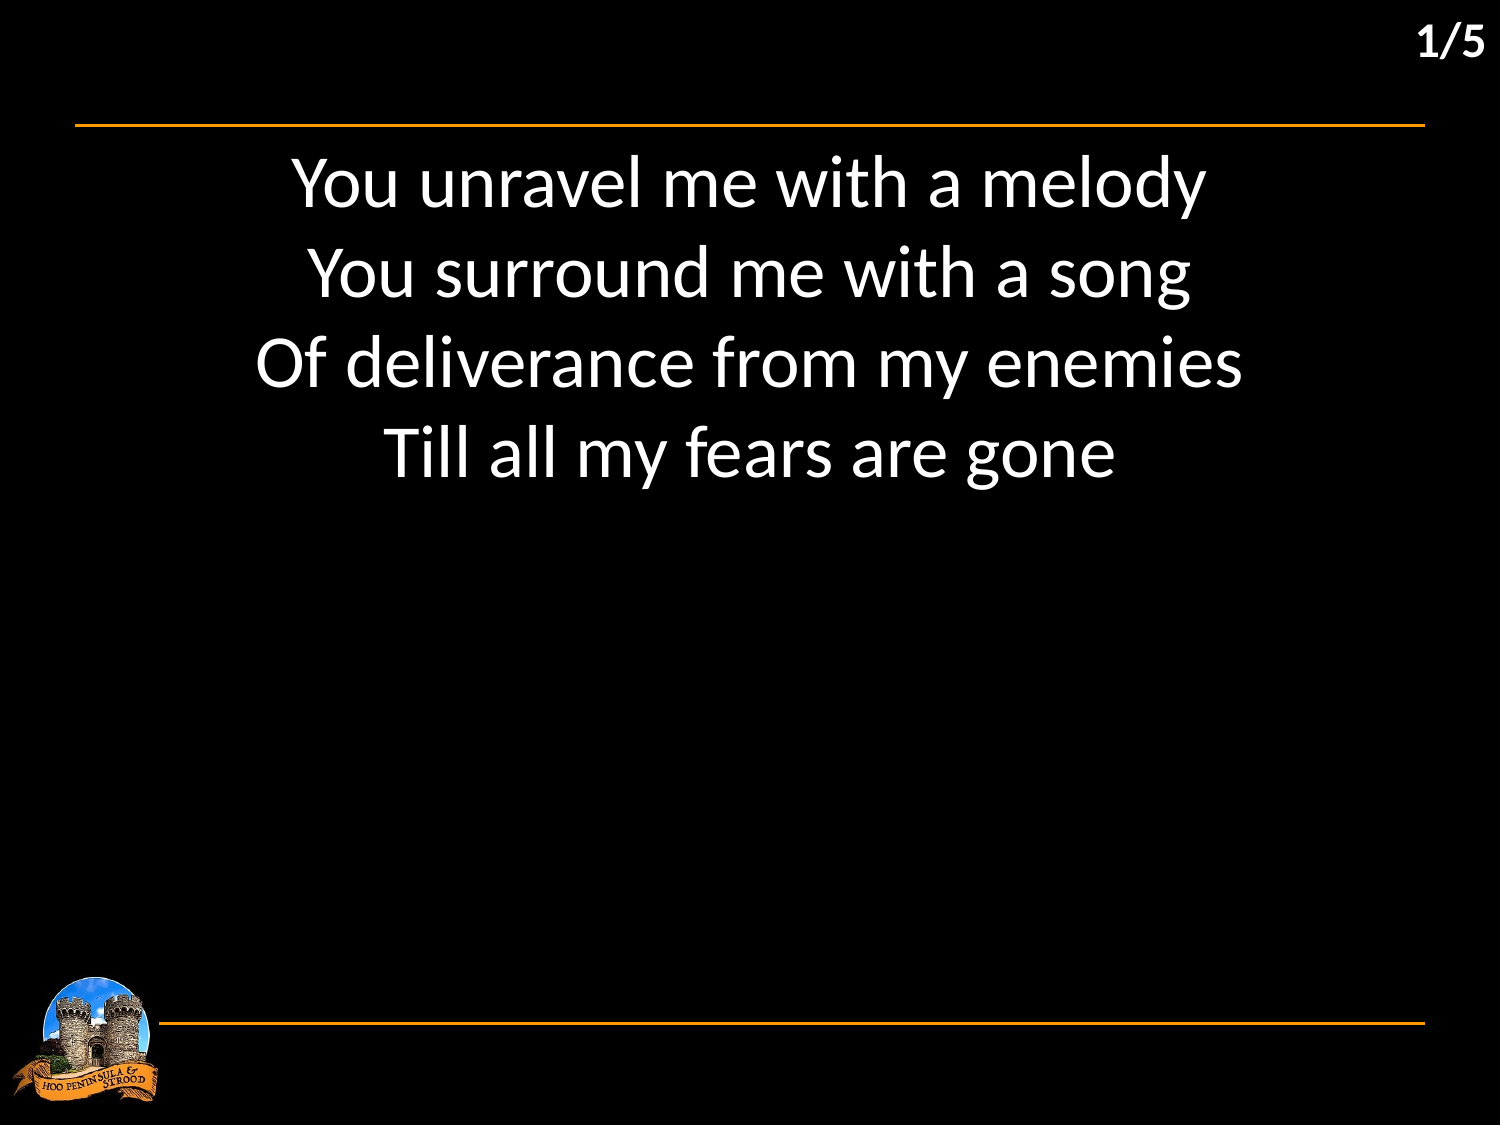

1/5
You unravel me with a melody
You surround me with a song
Of deliverance from my enemies
Till all my fears are gone